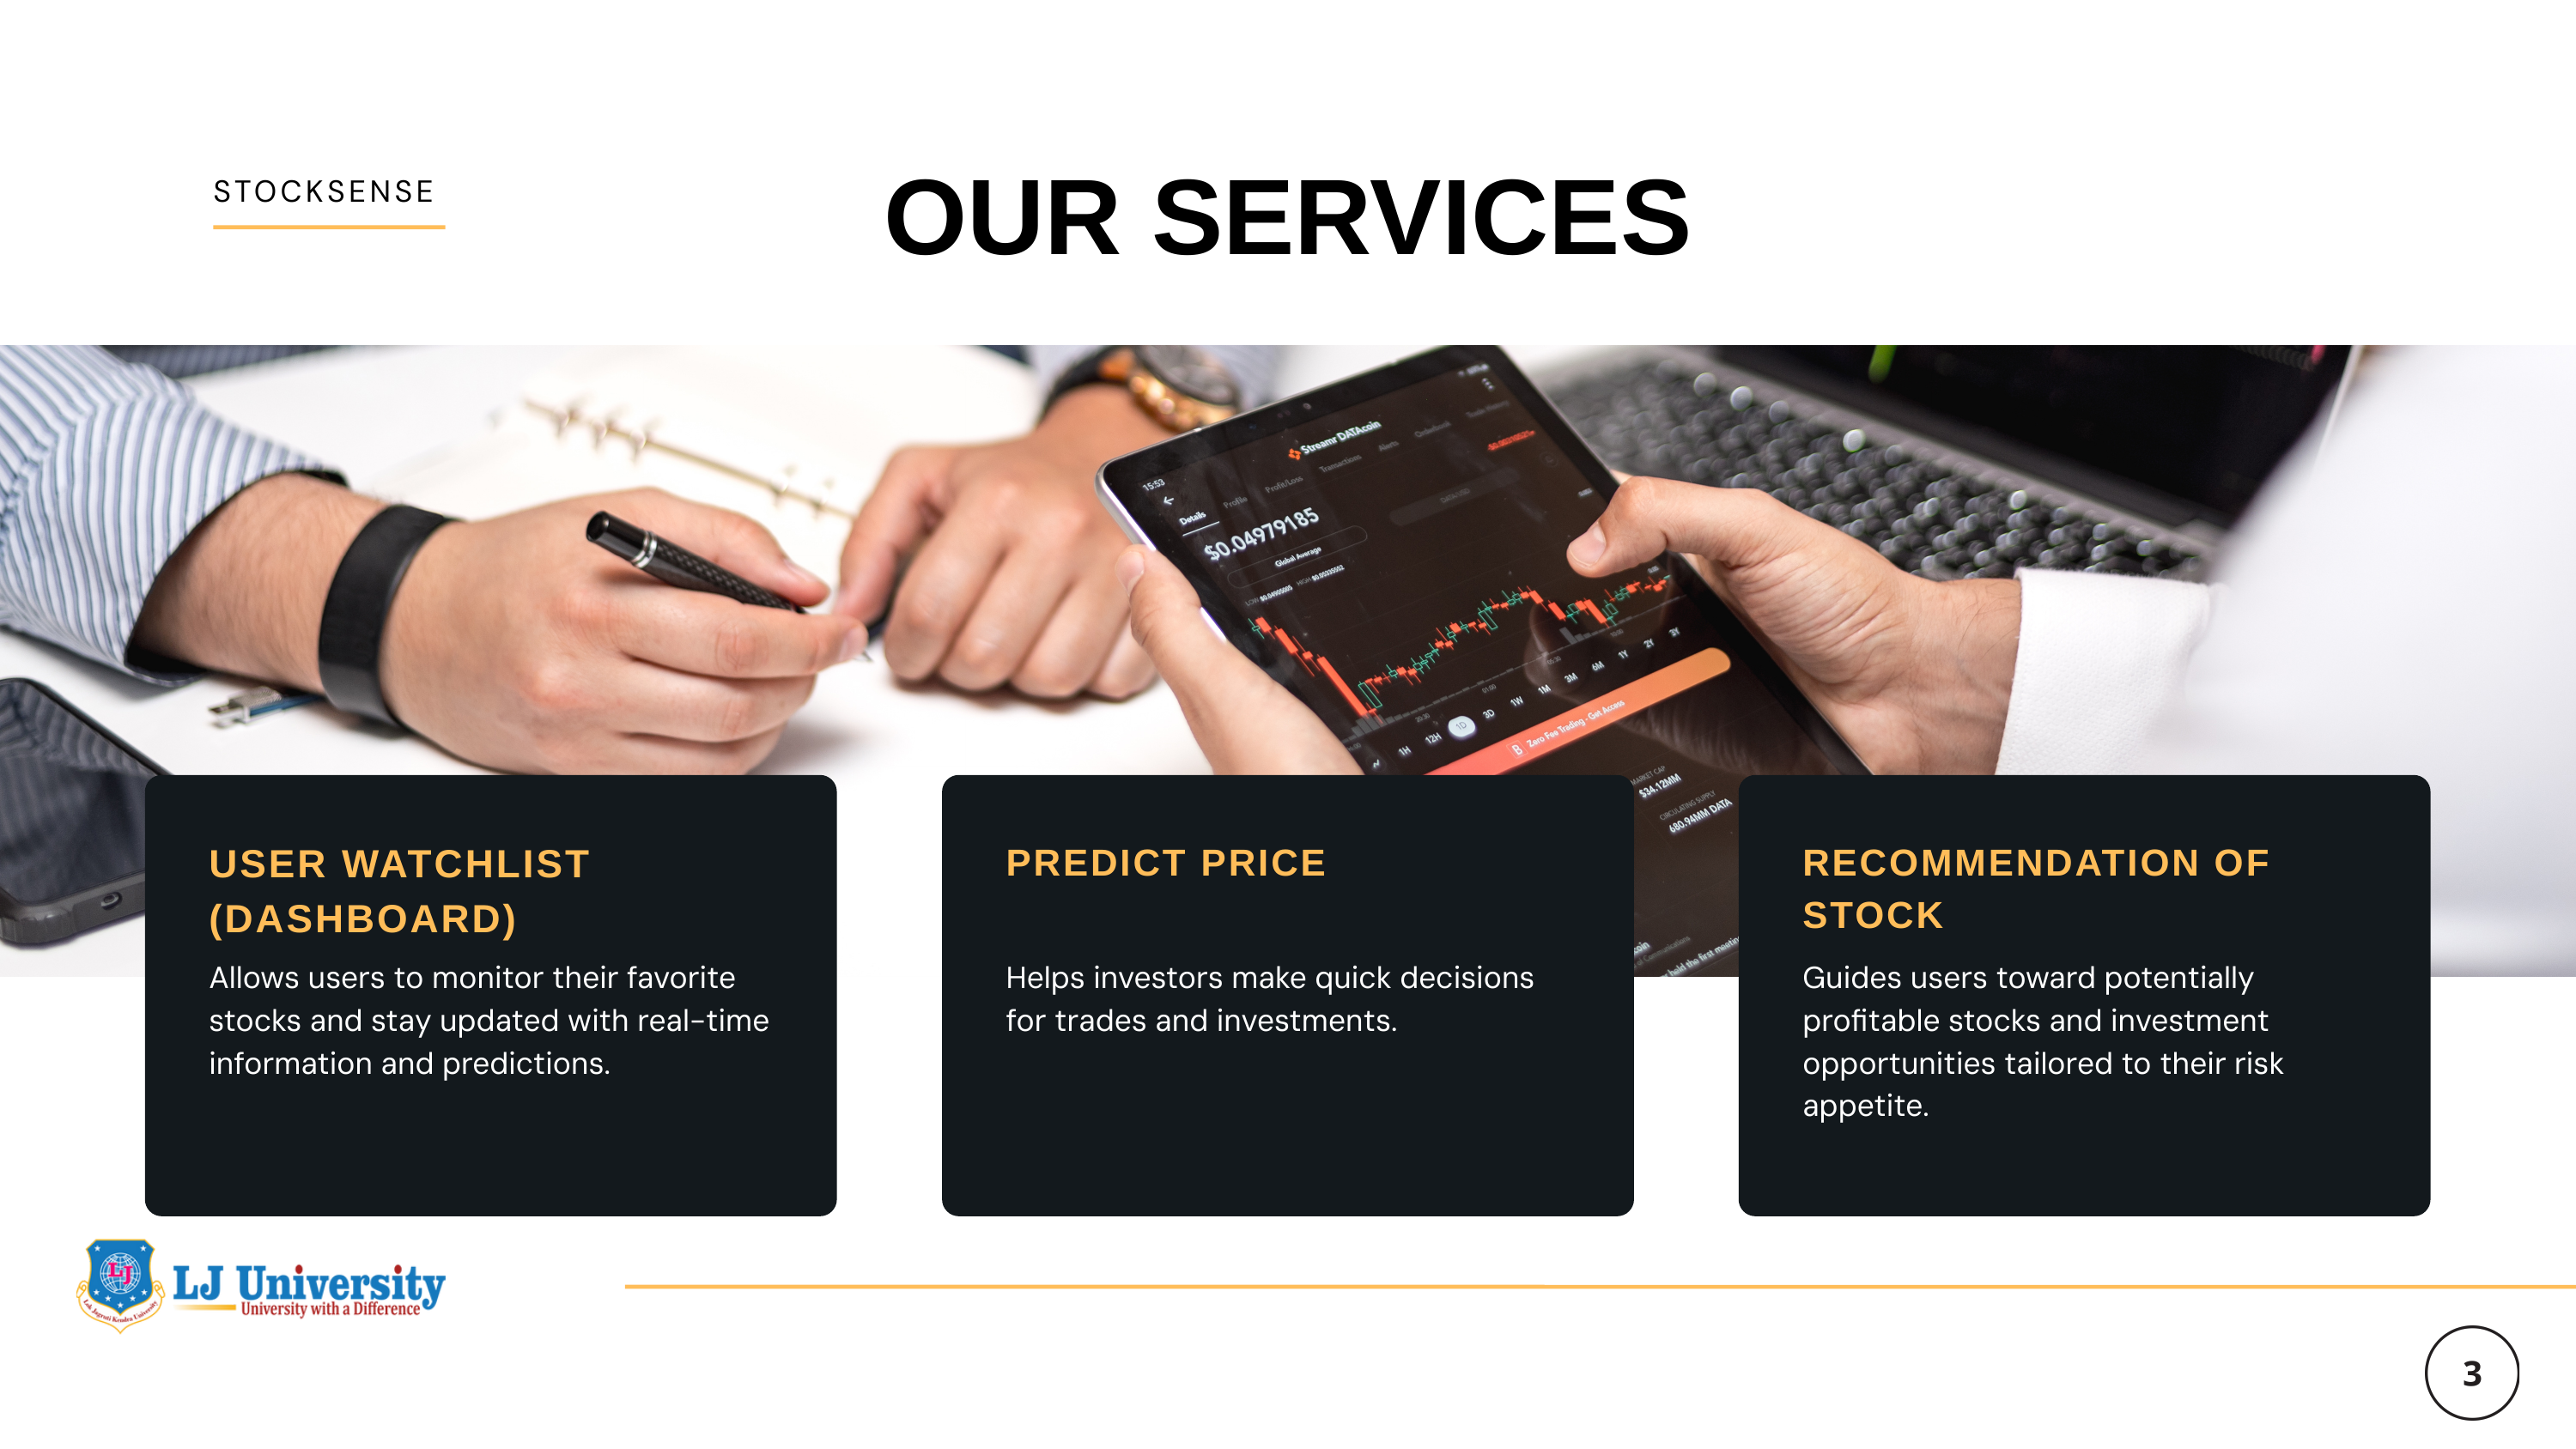

OUR SERVICES
STOCKSENSE

USER WATCHLIST (DASHBOARD)
PREDICT PRICE
RECOMMENDATION OF STOCK

Allows users to monitor their favorite stocks and stay updated with real-time information and predictions.
Helps investors make quick decisions for trades and investments.
Guides users toward potentially profitable stocks and investment opportunities tailored to their risk appetite.